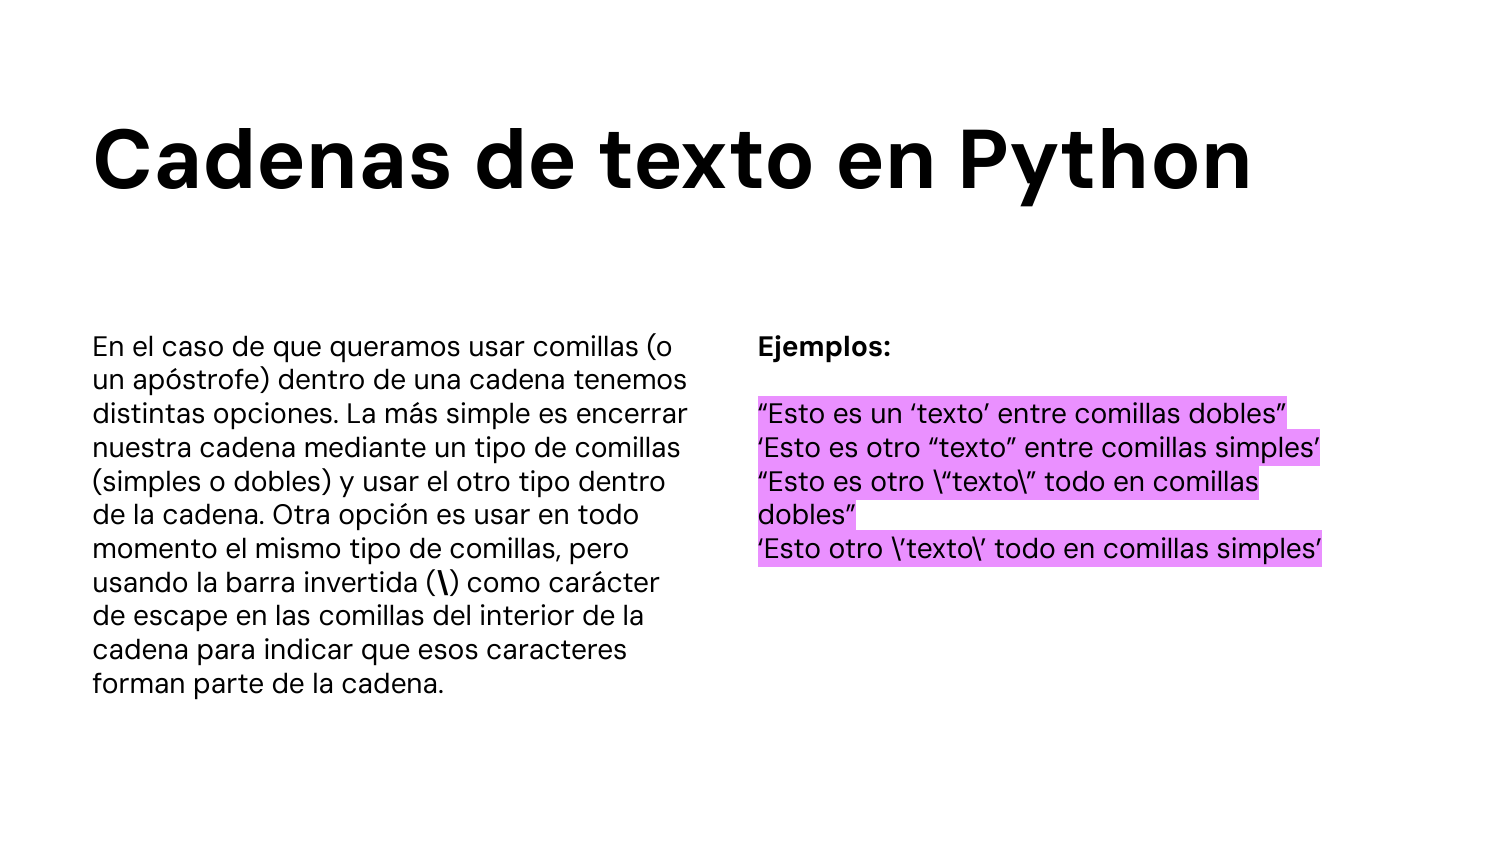

Cadenas de texto en Python
En el caso de que queramos usar comillas (o un apóstrofe) dentro de una cadena tenemos distintas opciones. La más simple es encerrar nuestra cadena mediante un tipo de comillas (simples o dobles) y usar el otro tipo dentro de la cadena. Otra opción es usar en todo momento el mismo tipo de comillas, pero usando la barra invertida (\) como carácter de escape en las comillas del interior de la cadena para indicar que esos caracteres forman parte de la cadena.

Ejemplos:

“Esto es un ‘texto’ entre comillas dobles”
‘Esto es otro “texto” entre comillas simples’
“Esto es otro \“texto\” todo en comillas dobles”
‘Esto otro \’texto\’ todo en comillas simples’